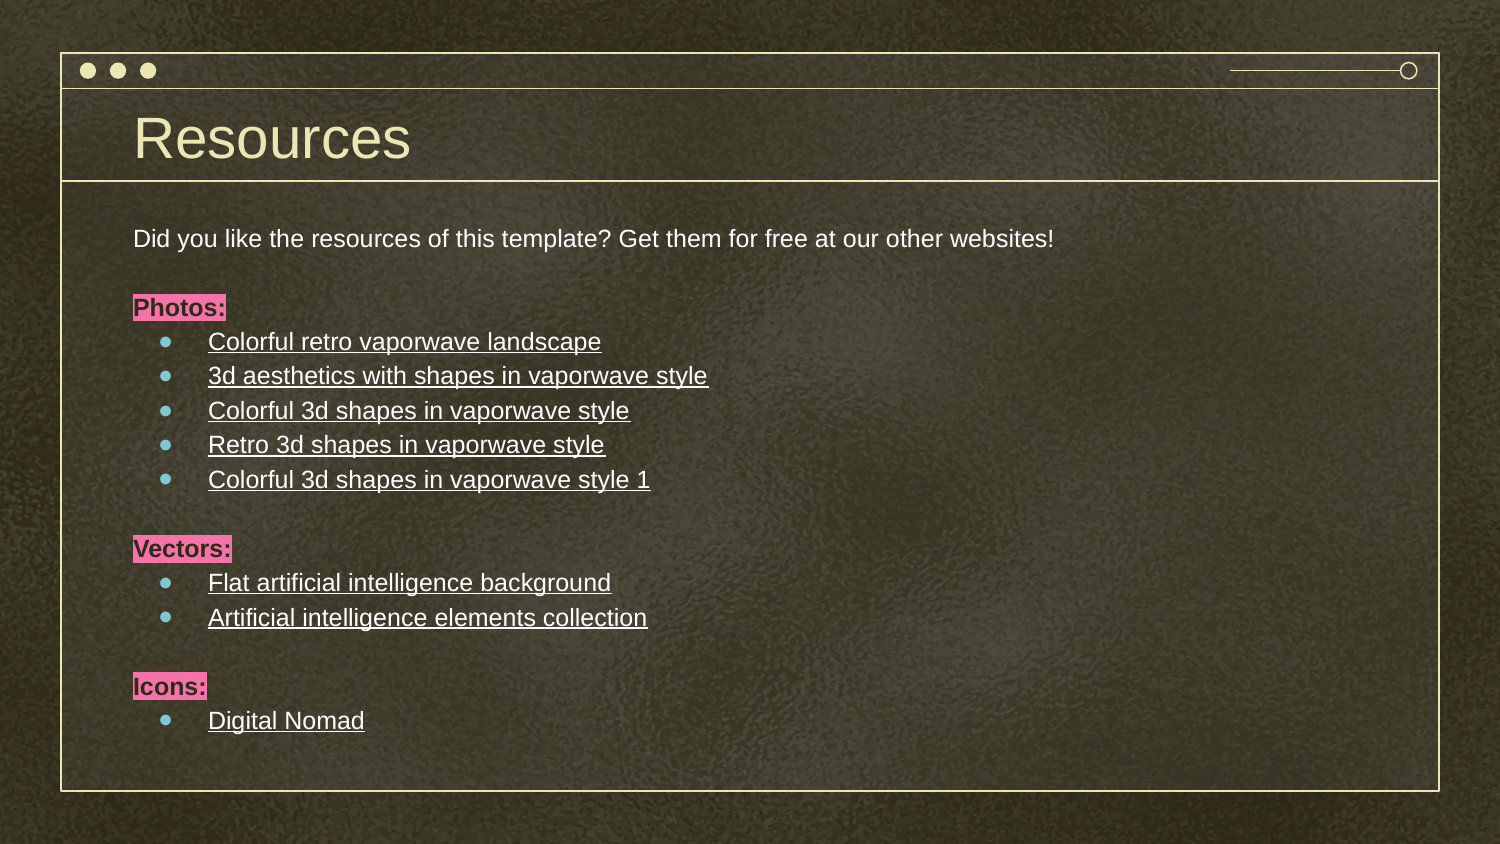

# Resources
Did you like the resources of this template? Get them for free at our other websites!
Photos:
Colorful retro vaporwave landscape
3d aesthetics with shapes in vaporwave style
Colorful 3d shapes in vaporwave style
Retro 3d shapes in vaporwave style
Colorful 3d shapes in vaporwave style 1

Vectors:
Flat artificial intelligence background
Artificial intelligence elements collection

Icons:
Digital Nomad